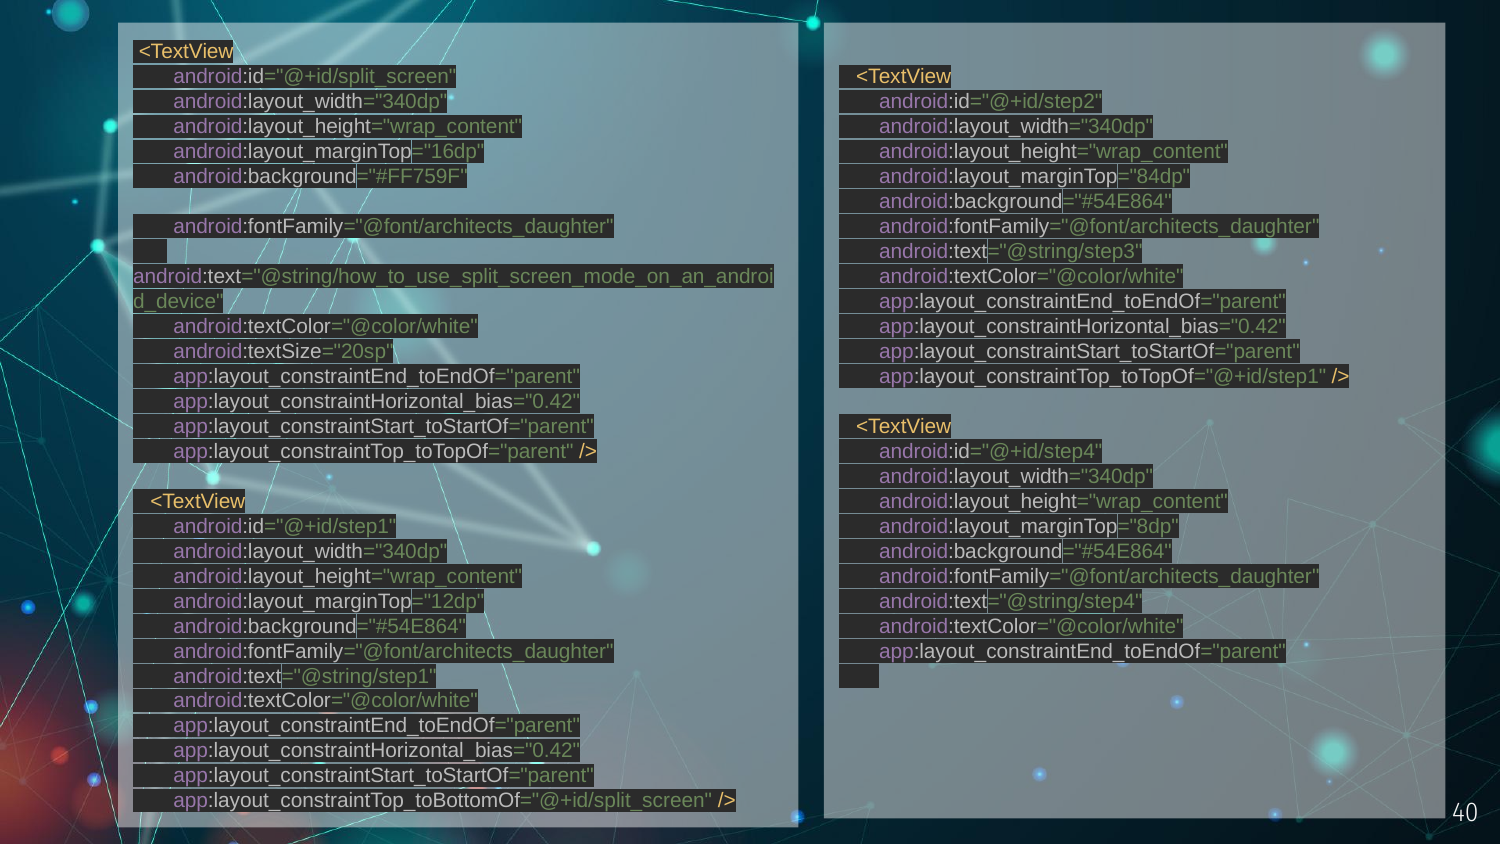

<TextView
       android:id="@+id/split_screen"
       android:layout_width="340dp"
       android:layout_height="wrap_content"
       android:layout_marginTop="16dp"
       android:background="#FF759F"

       android:fontFamily="@font/architects_daughter"
       android:text="@string/how_to_use_split_screen_mode_on_an_android_device"
       android:textColor="@color/white"
       android:textSize="20sp"
       app:layout_constraintEnd_toEndOf="parent"
       app:layout_constraintHorizontal_bias="0.42"
       app:layout_constraintStart_toStartOf="parent"
       app:layout_constraintTop_toTopOf="parent" />

   <TextView
       android:id="@+id/step1"
       android:layout_width="340dp"
       android:layout_height="wrap_content"
       android:layout_marginTop="12dp"
       android:background="#54E864"
       android:fontFamily="@font/architects_daughter"
       android:text="@string/step1"
       android:textColor="@color/white"
       app:layout_constraintEnd_toEndOf="parent"
       app:layout_constraintHorizontal_bias="0.42"
       app:layout_constraintStart_toStartOf="parent"
       app:layout_constraintTop_toBottomOf="@+id/split_screen" />

   <TextView
       android:id="@+id/step2"
       android:layout_width="340dp"
       android:layout_height="wrap_content"
       android:layout_marginTop="84dp"
       android:background="#54E864"
       android:fontFamily="@font/architects_daughter"
       android:text="@string/step3"
       android:textColor="@color/white"
       app:layout_constraintEnd_toEndOf="parent"
       app:layout_constraintHorizontal_bias="0.42"
       app:layout_constraintStart_toStartOf="parent"
       app:layout_constraintTop_toTopOf="@+id/step1" />

   <TextView
       android:id="@+id/step4"
       android:layout_width="340dp"
       android:layout_height="wrap_content"
       android:layout_marginTop="8dp"
       android:background="#54E864"
       android:fontFamily="@font/architects_daughter"
       android:text="@string/step4"
       android:textColor="@color/white"
       app:layout_constraintEnd_toEndOf="parent"

40